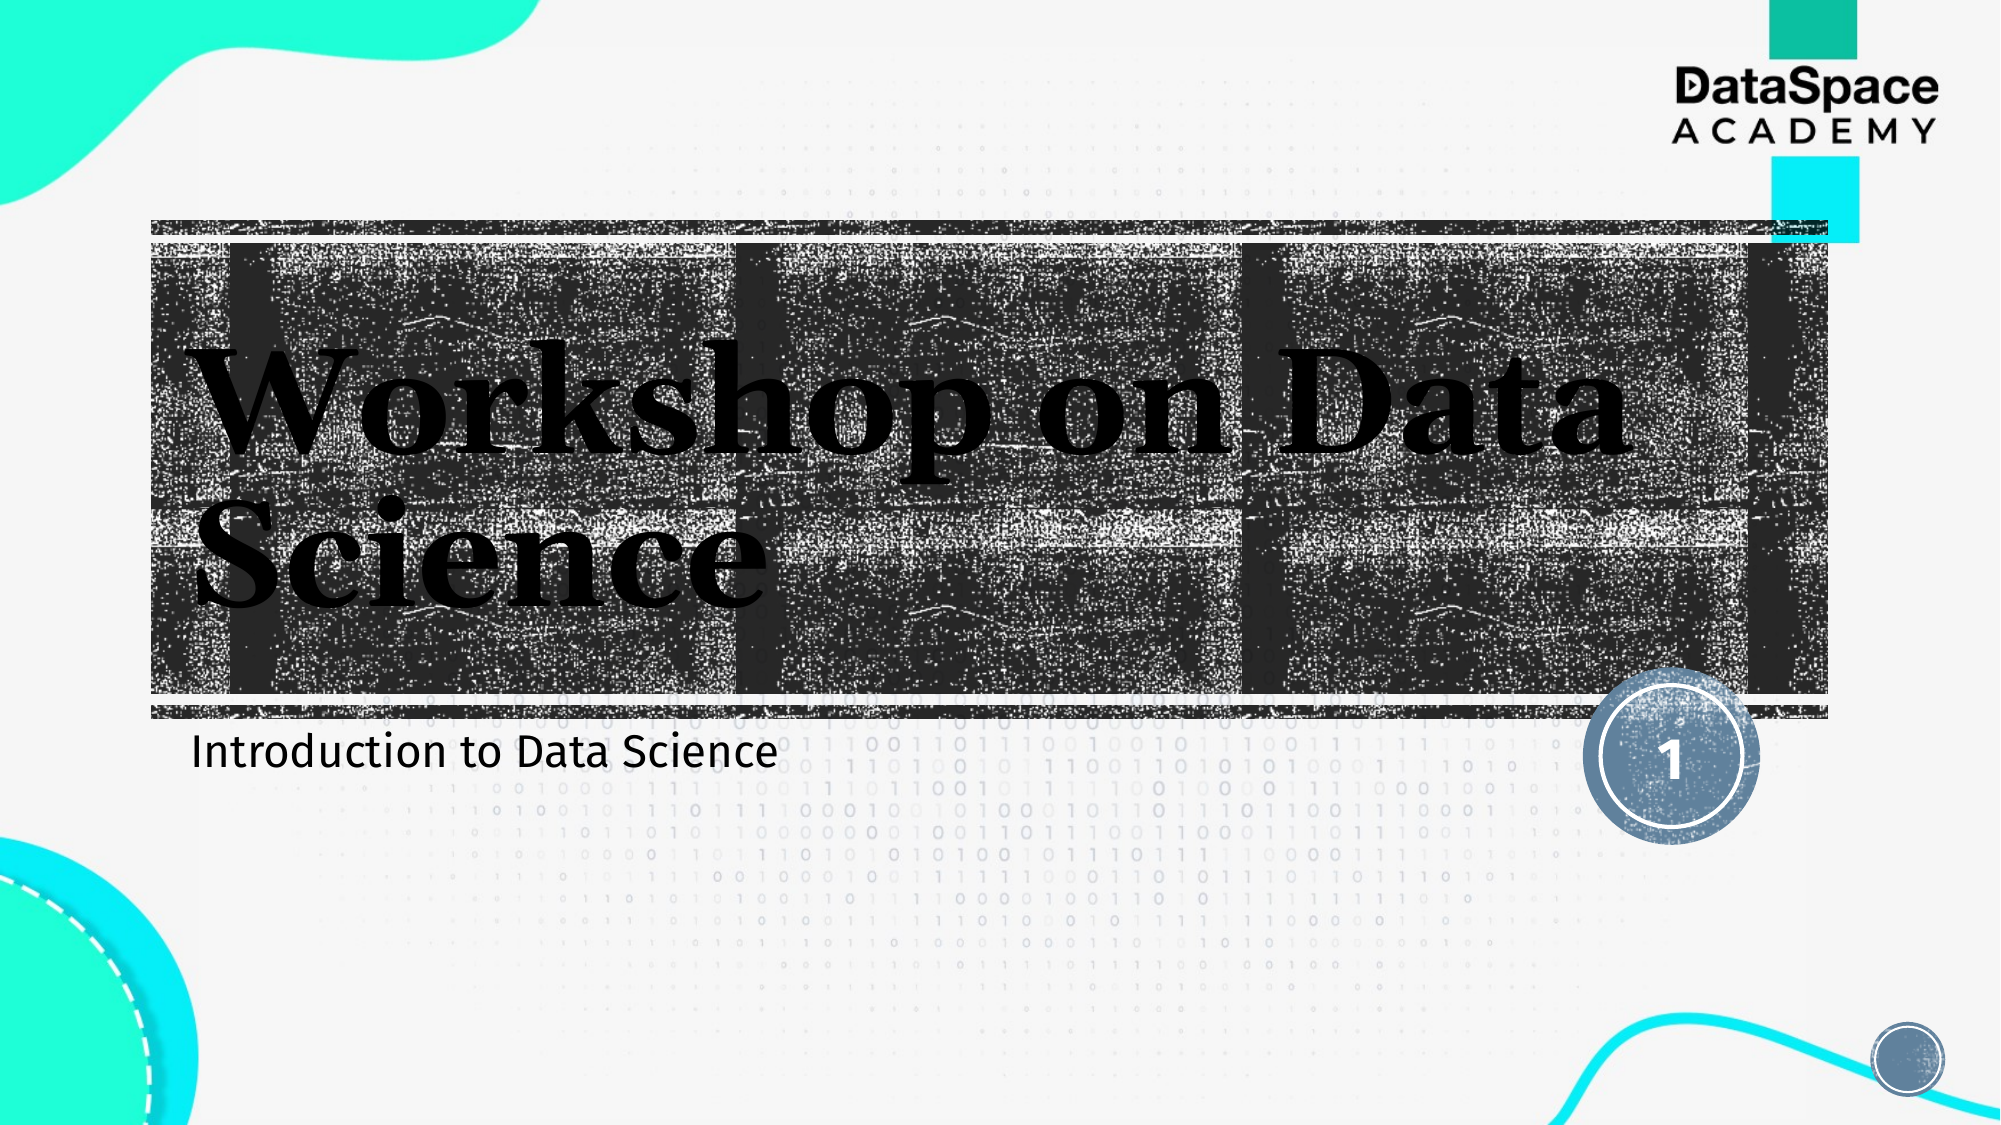

# Workshop on Data Science
1
Introduction to Data Science